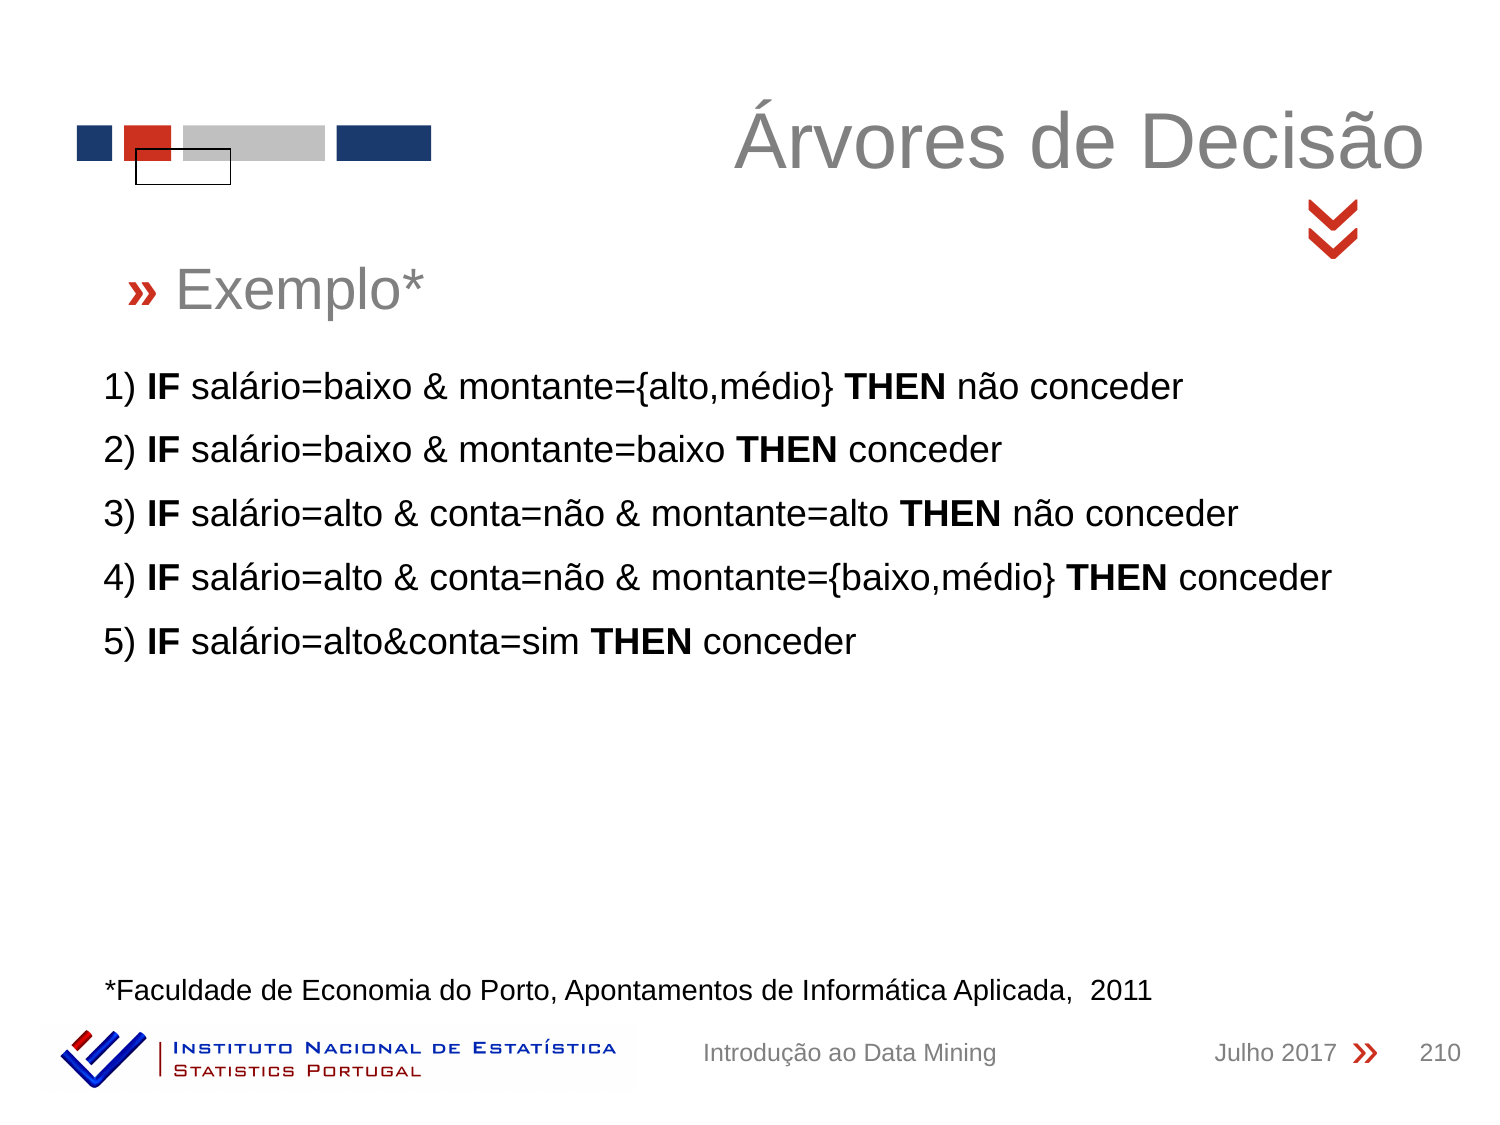

Árvores de Decisão
«
» Exemplo*
1) IF salário=baixo & montante={alto,médio} THEN não conceder
2) IF salário=baixo & montante=baixo THEN conceder
3) IF salário=alto & conta=não & montante=alto THEN não conceder
4) IF salário=alto & conta=não & montante={baixo,médio} THEN conceder
5) IF salário=alto&conta=sim THEN conceder

*Faculdade de Economia do Porto, Apontamentos de Informática Aplicada,  2011
Introdução ao Data Mining
Julho 2017
210
«